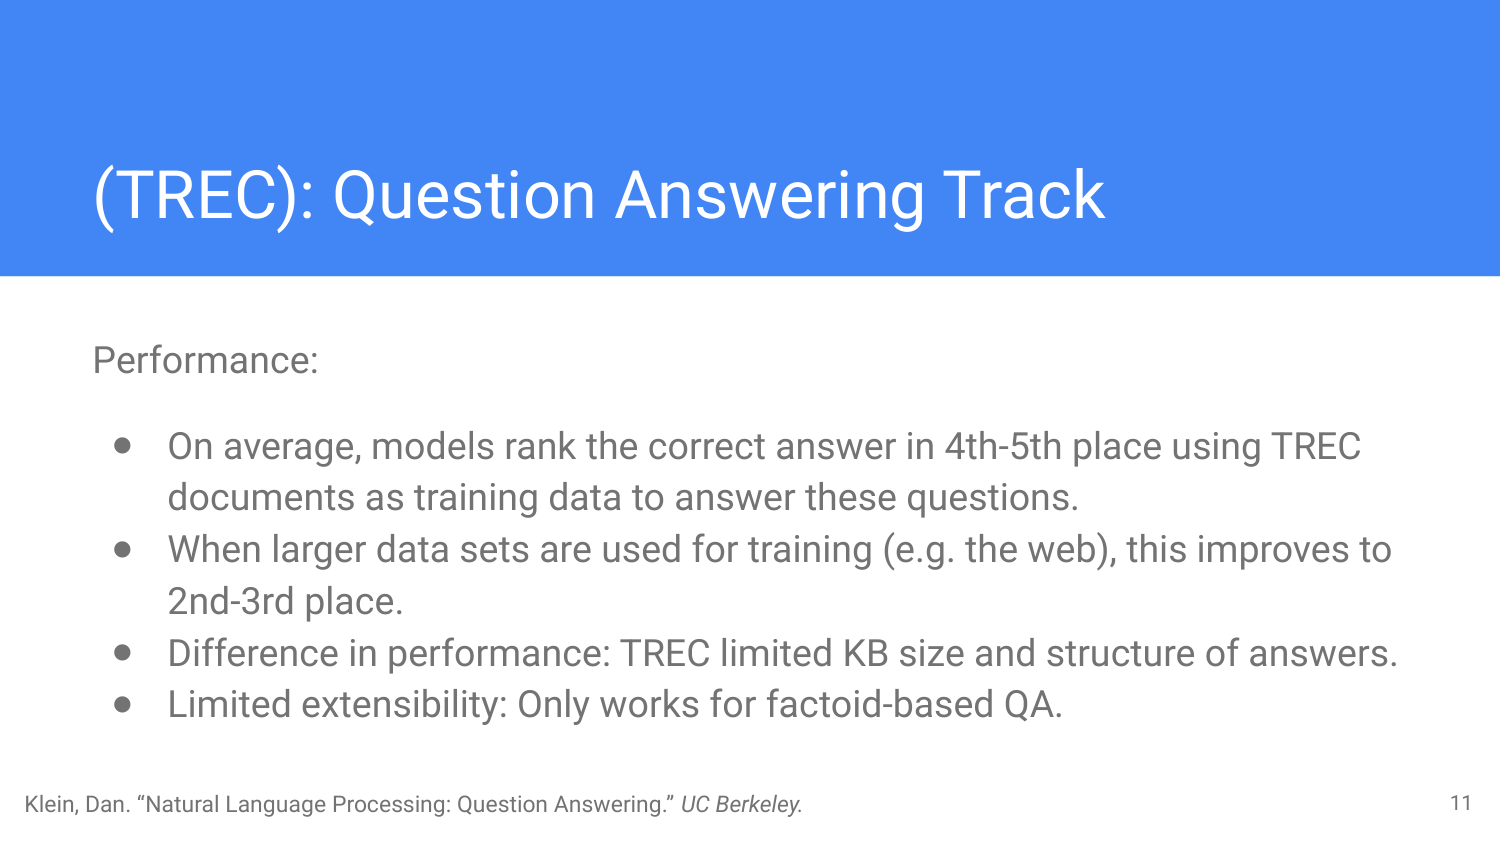

# (TREC): Question Answering Track
Performance:
On average, models rank the correct answer in 4th-5th place using TREC documents as training data to answer these questions.
When larger data sets are used for training (e.g. the web), this improves to 2nd-3rd place.
Difference in performance: TREC limited KB size and structure of answers.
Limited extensibility: Only works for factoid-based QA.

11
Klein, Dan. “Natural Language Processing: Question Answering.” UC Berkeley.